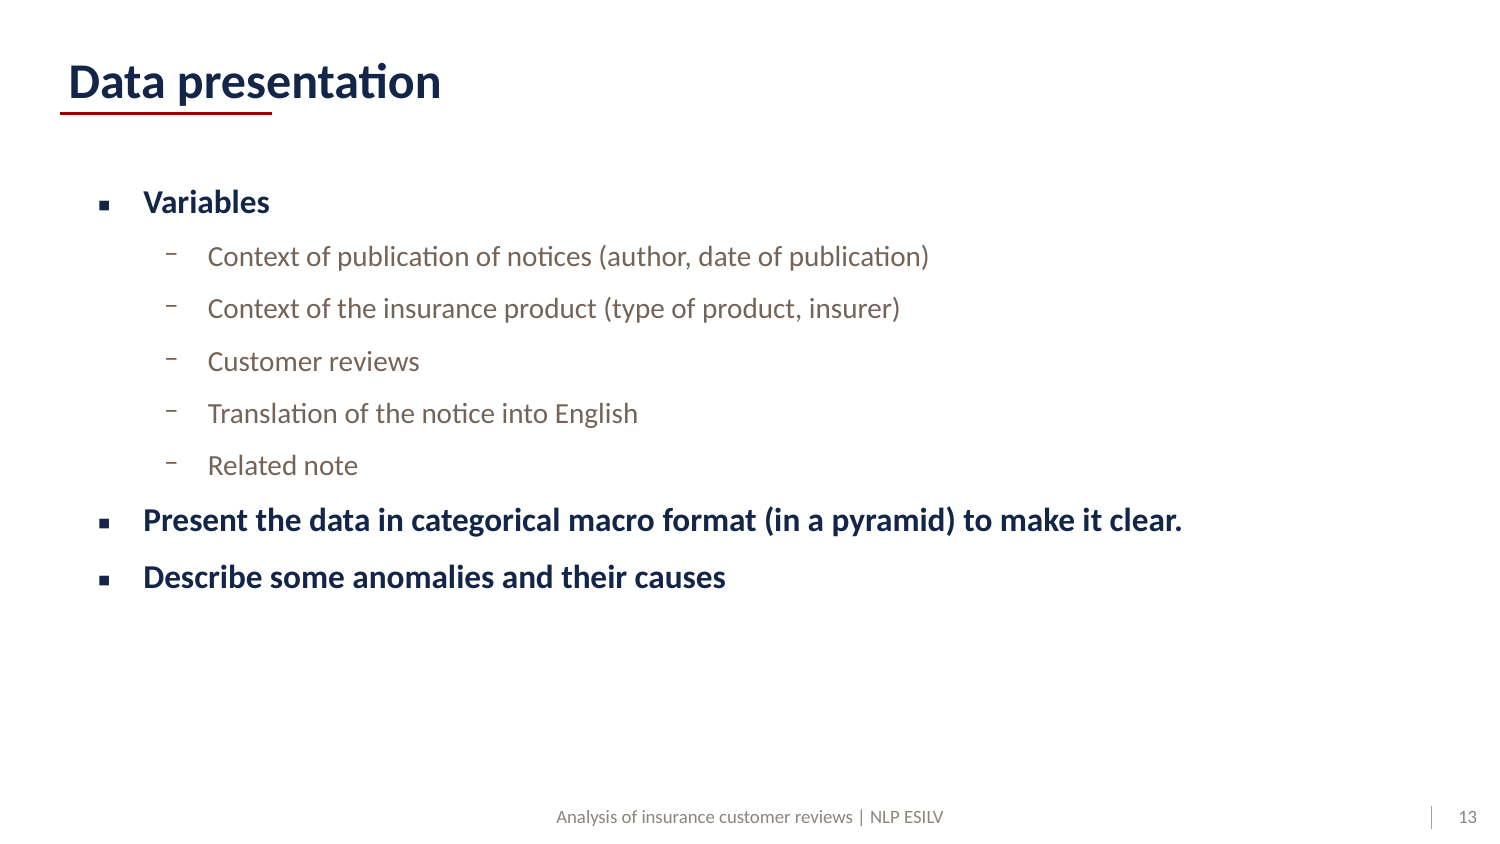

# Data presentation
Variables
Context of publication of notices (author, date of publication)
Context of the insurance product (type of product, insurer)
Customer reviews
Translation of the notice into English
Related note
Present the data in categorical macro format (in a pyramid) to make it clear.
Describe some anomalies and their causes